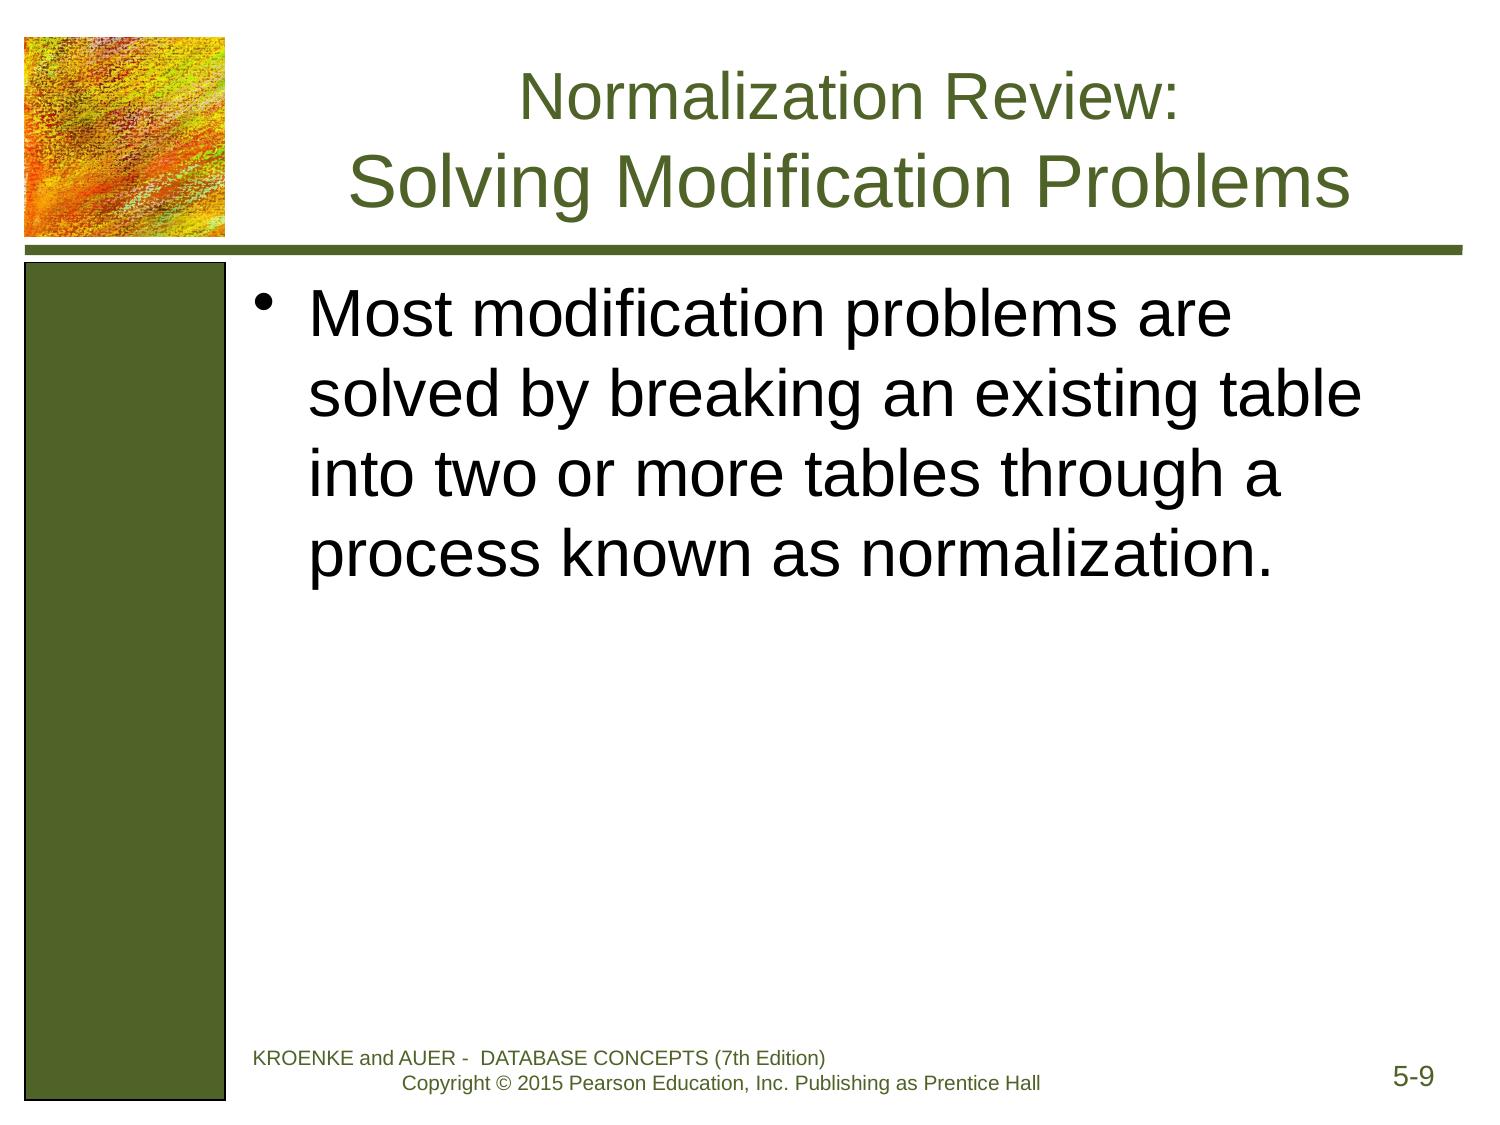

# Normalization Review: Solving Modification Problems
Most modification problems are solved by breaking an existing table into two or more tables through a process known as normalization.
KROENKE and AUER -  DATABASE CONCEPTS (7th Edition)                                                                     Copyright © 2015 Pearson Education, Inc. Publishing as Prentice Hall
5-9